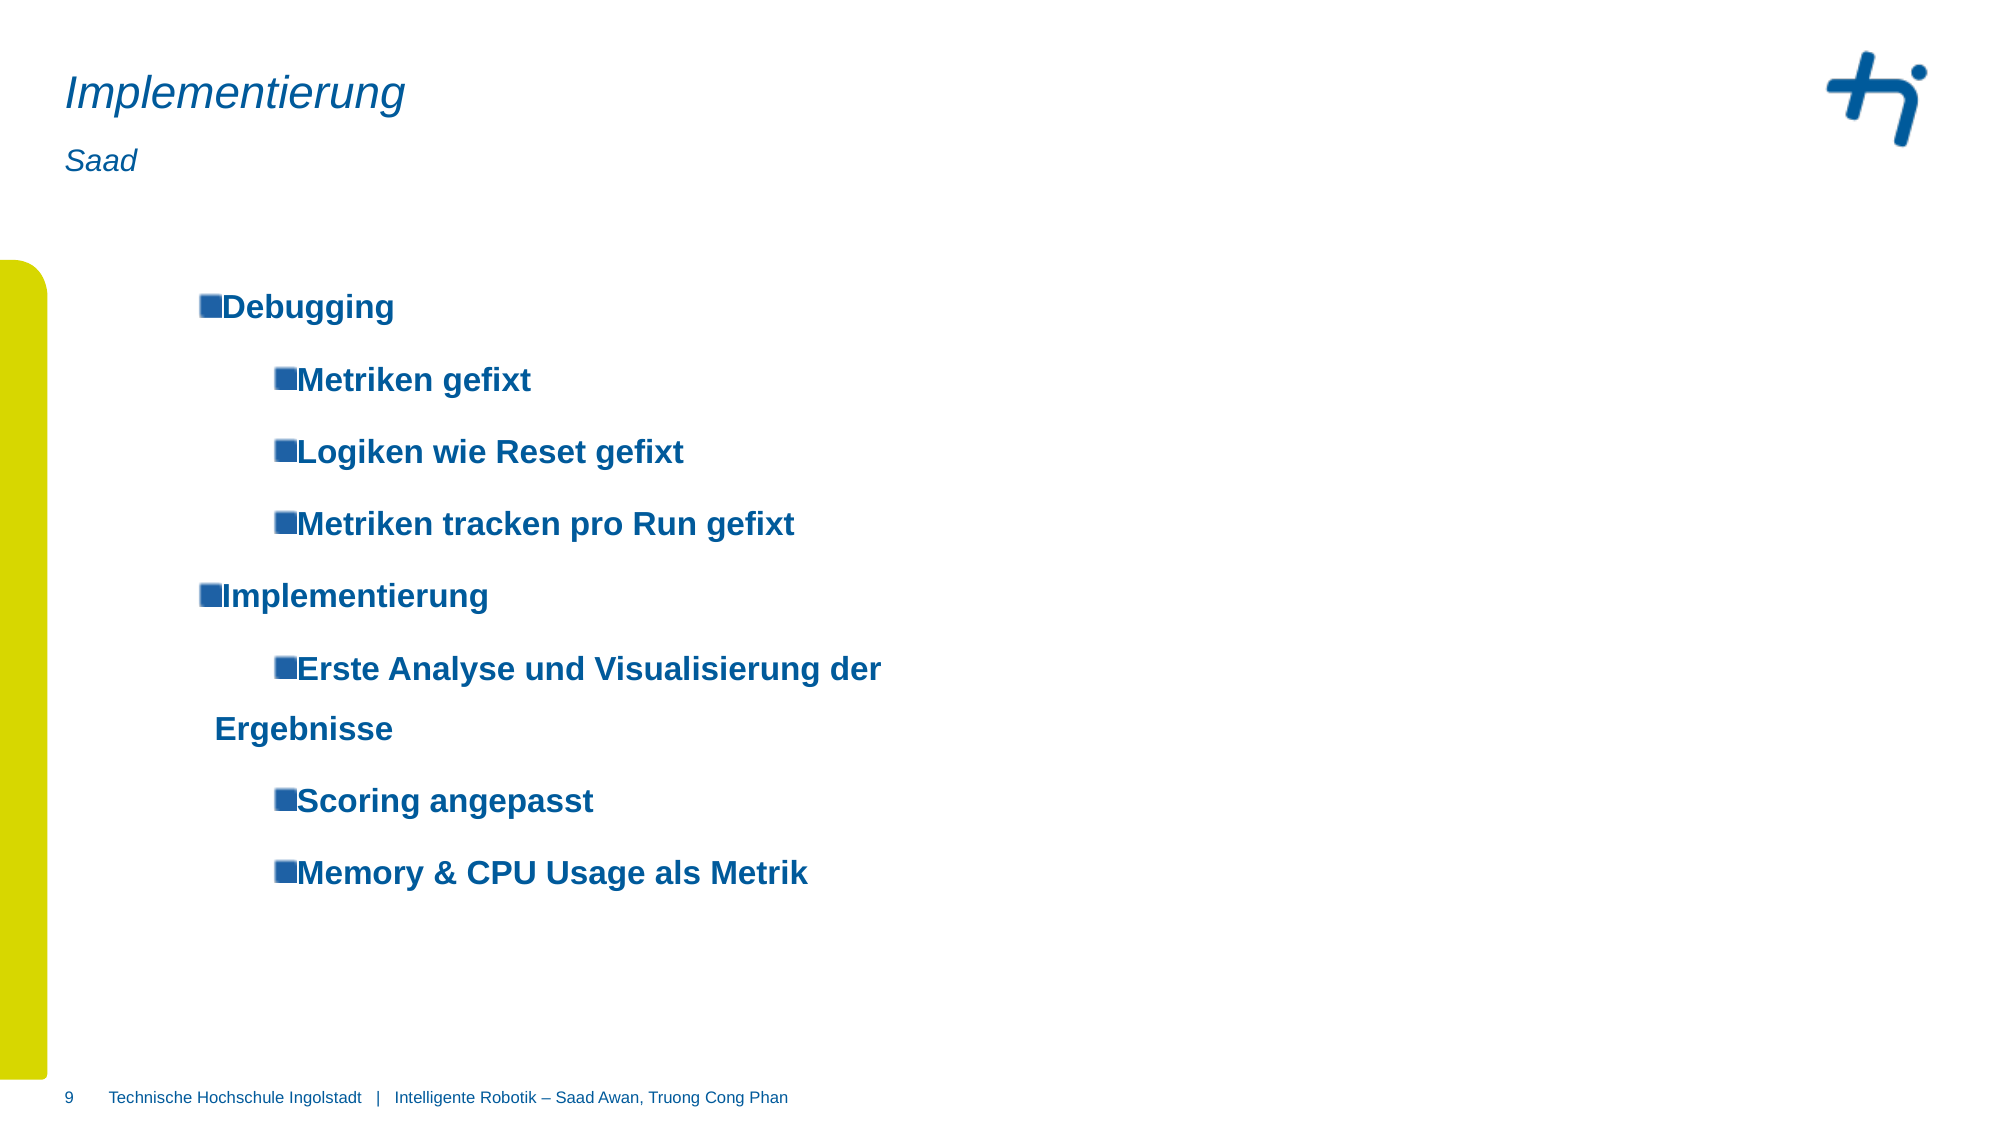

# Implementierung
Saad
Debugging
Metriken gefixt
Logiken wie Reset gefixt
Metriken tracken pro Run gefixt
Implementierung
Erste Analyse und Visualisierung der Ergebnisse
Scoring angepasst
Memory & CPU Usage als Metrik

9